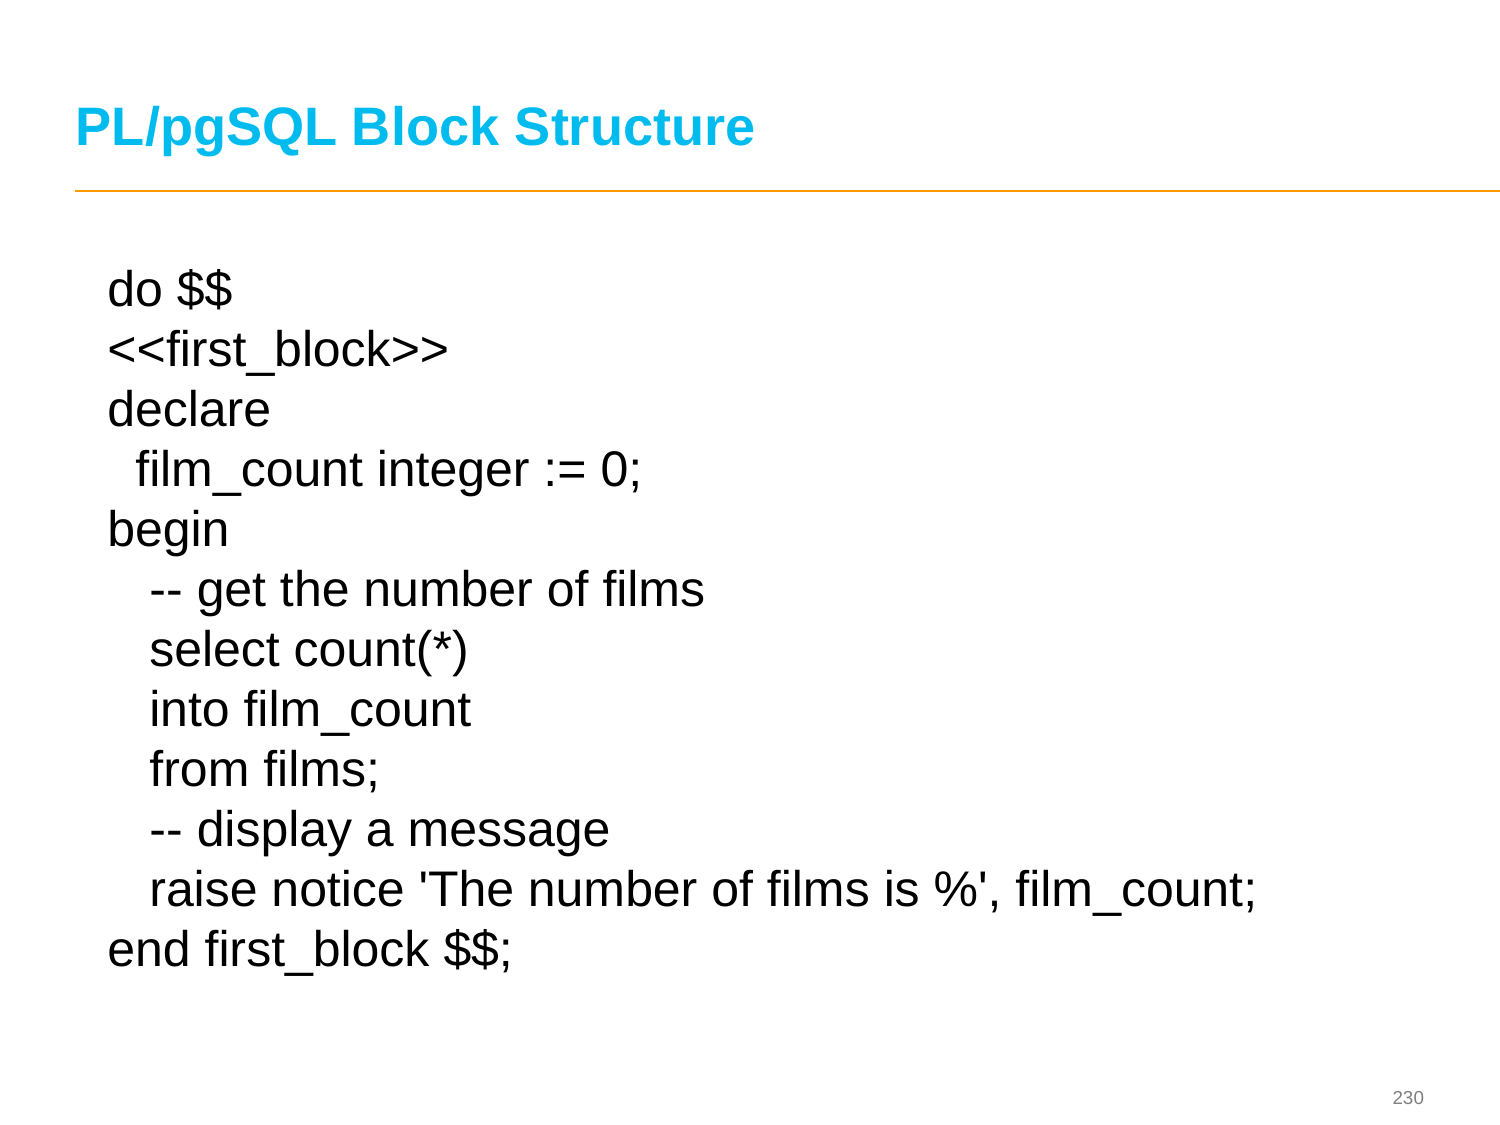

# PL/pgSQL Block Structure
do $$
<<first_block>>
declare
  film_count integer := 0;
begin
   -- get the number of films
   select count(*)
   into film_count
   from films;
   -- display a message
   raise notice 'The number of films is %', film_count;
end first_block $$;